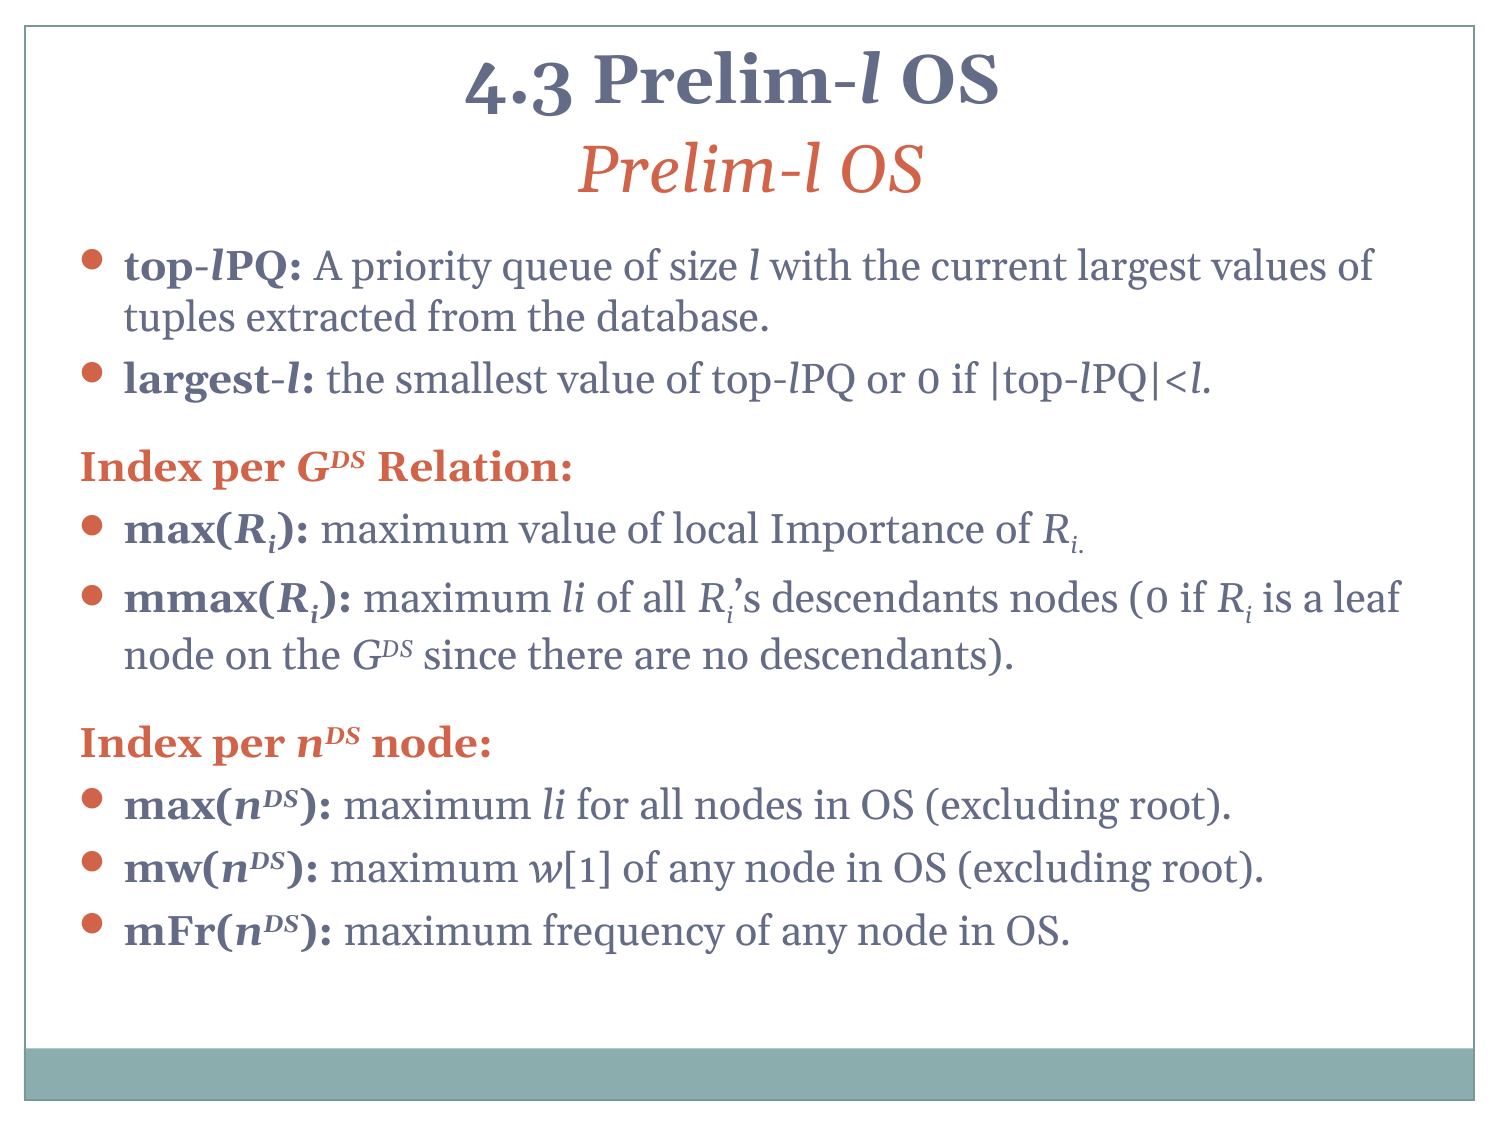

4.3 Prelim-l OS
 Prelim-l OS
top-lPQ: A priority queue of size l with the current largest values of tuples extracted from the database.
largest-l: the smallest value of top-lPQ or 0 if |top-lPQ|<l.
Index per GDS Relation:
max(Ri): maximum value of local Importance of Ri.
mmax(Ri): maximum li of all Ri’s descendants nodes (0 if Ri is a leaf node on the GDS since there are no descendants).
Index per nDS node:
max(nDS): maximum li for all nodes in OS (excluding root).
mw(nDS): maximum w[1] of any node in OS (excluding root).
mFr(nDS): maximum frequency of any node in OS.